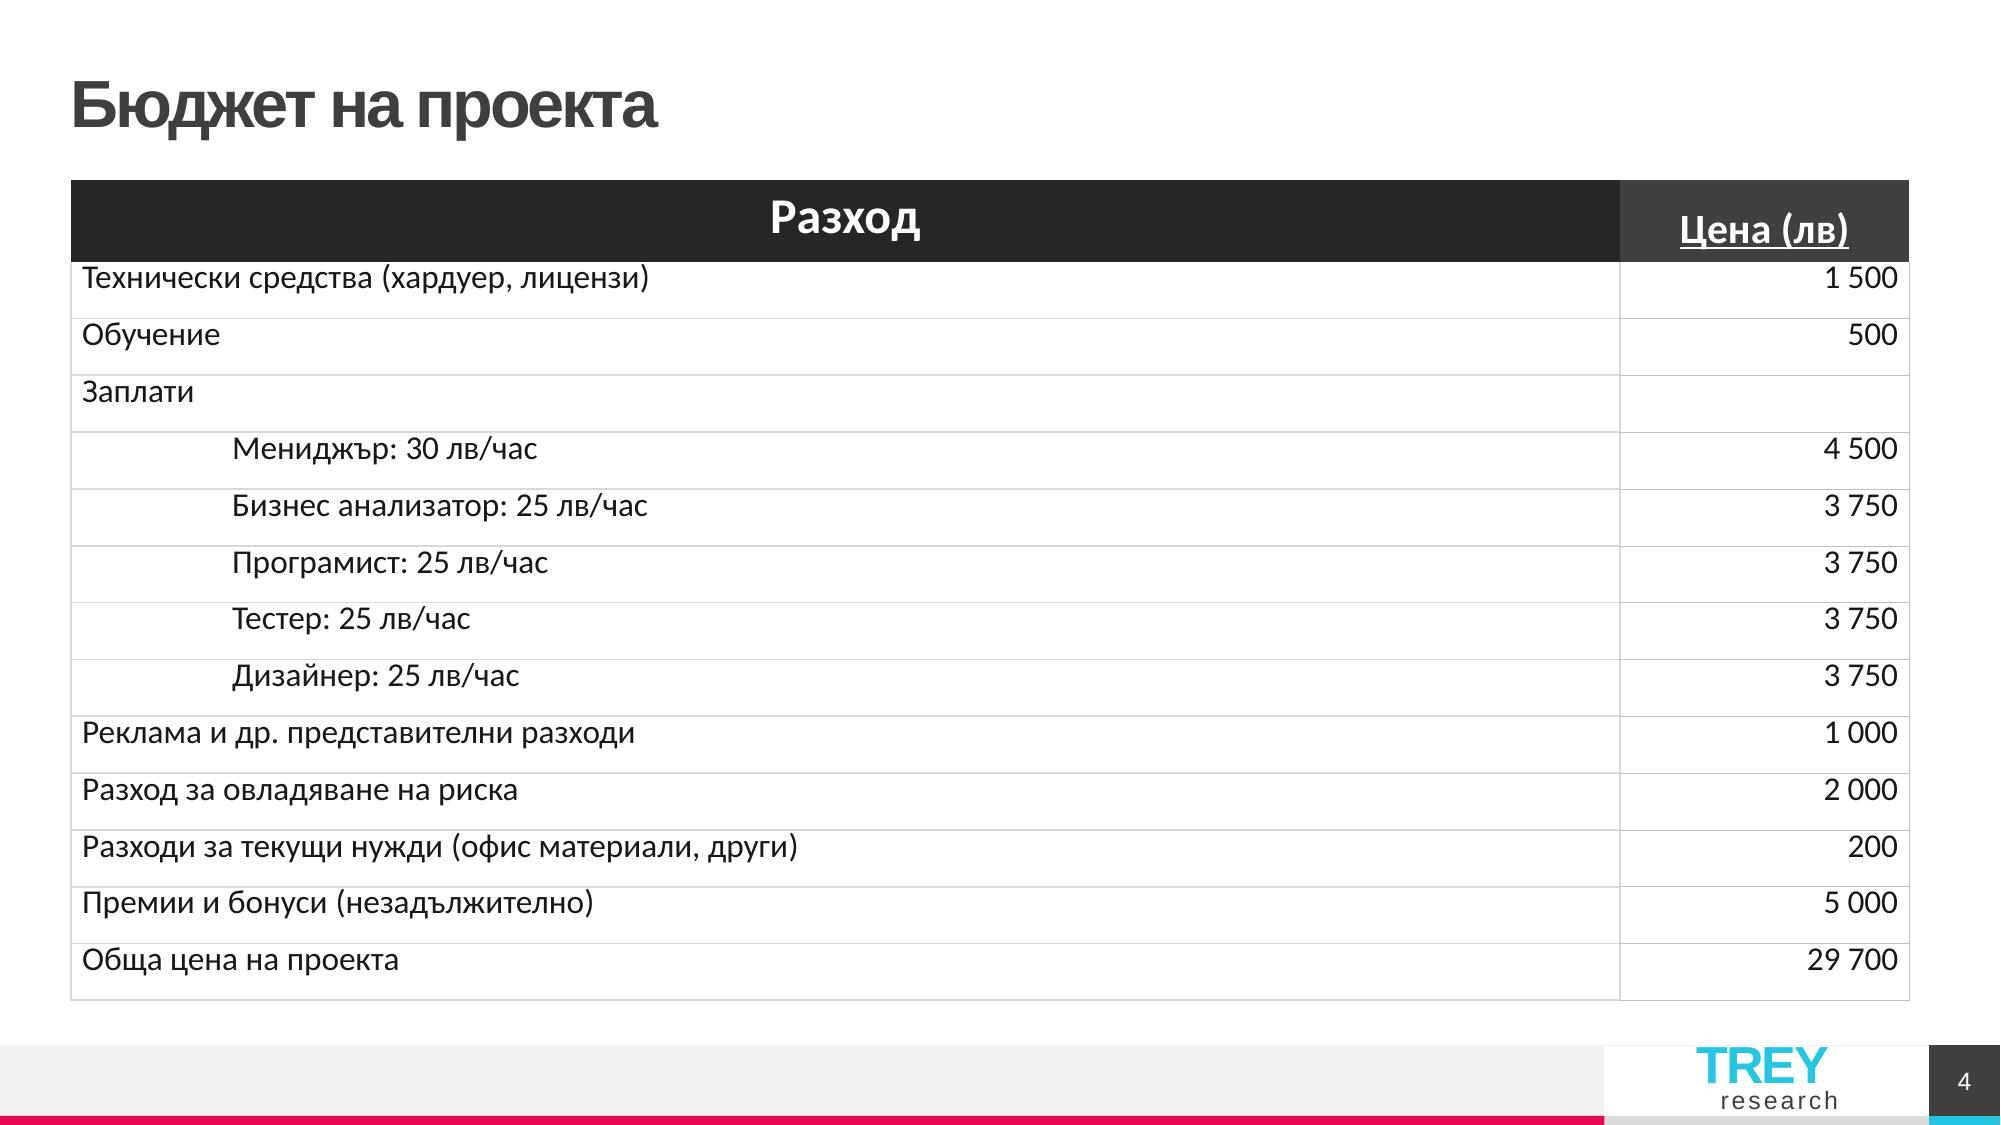

# Бюджет на проекта
| Разход | Цена (лв) |
| --- | --- |
| Технически средства (хардуер, лицензи) | 1 500 |
| Обучение | 500 |
| Заплати |  |
| Мениджър: 30 лв/час | 4 500 |
| Бизнес анализатор: 25 лв/час | 3 750 |
| Програмист: 25 лв/час | 3 750 |
| Тестер: 25 лв/час | 3 750 |
| Дизайнер: 25 лв/час | 3 750 |
| Реклама и др. представителни разходи | 1 000 |
| Разход за овладяване на риска | 2 000 |
| Разходи за текущи нужди (офис материали, други) | 200 |
| Премии и бонуси (незадължително) | 5 000 |
| Обща цена на проекта | 29 700 |
4